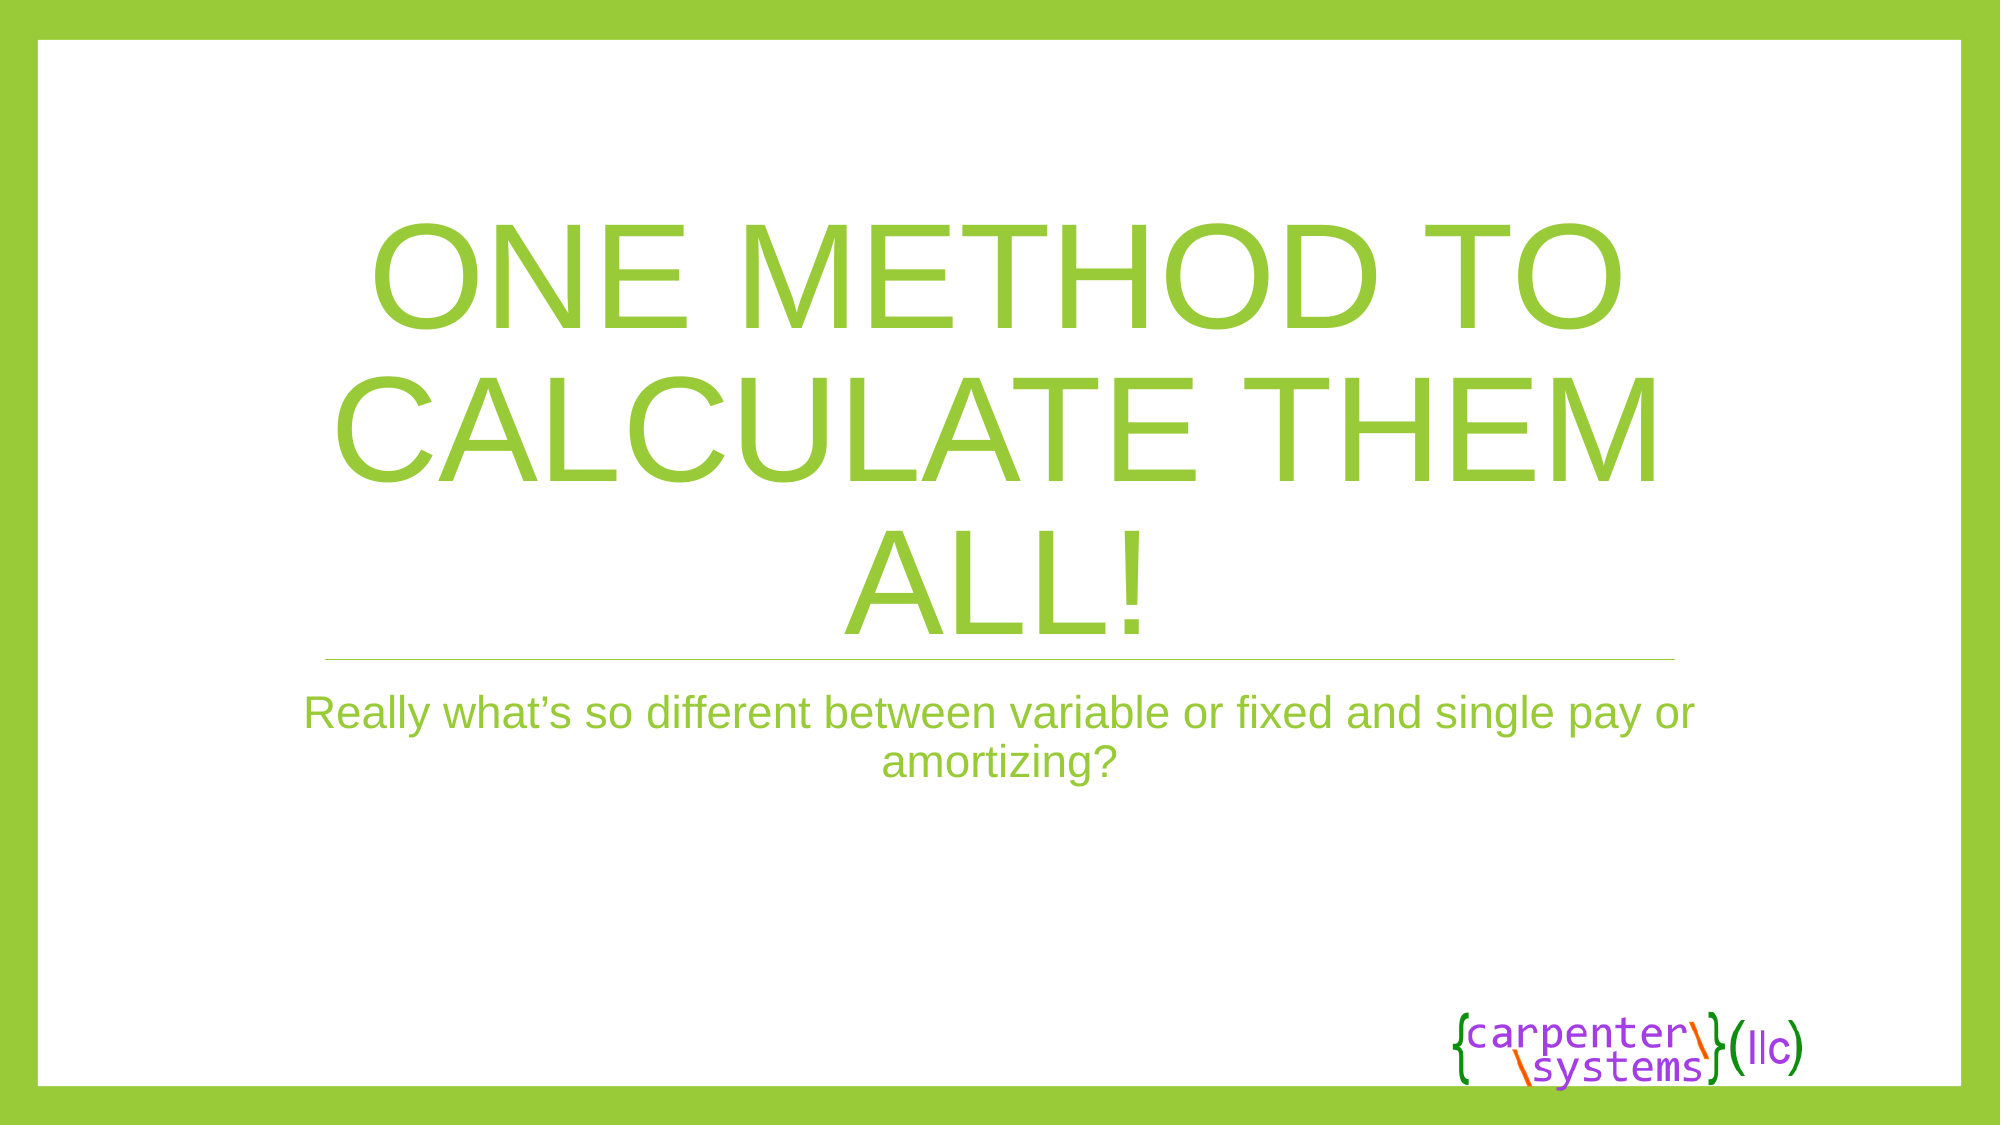

# One Method to Calculate Them All!
Really what’s so different between variable or fixed and single pay or amortizing?